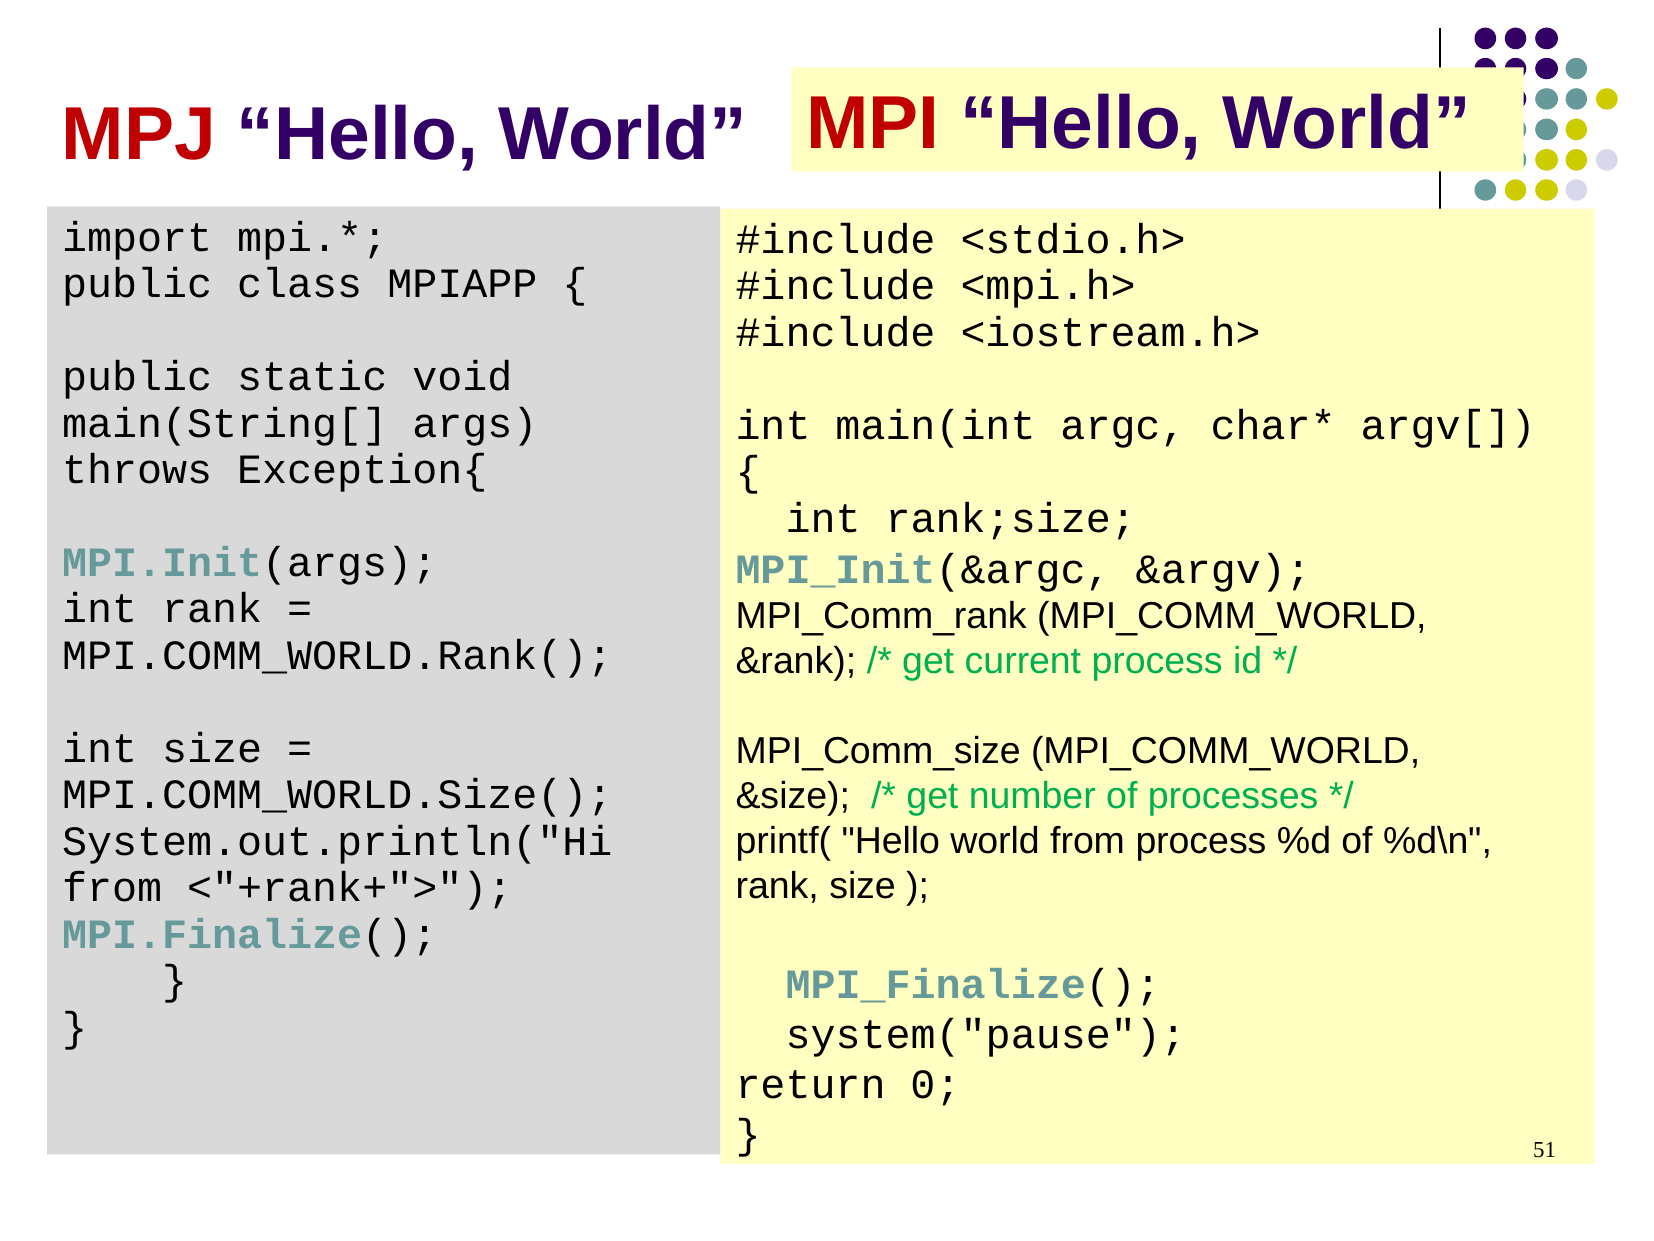

# MPJ “Hello, World”
MPI “Hello, World”
import mpi.*;
public class MPIAPP {

public static void main(String[] args) throws Exception{

MPI.Init(args);
int rank = MPI.COMM_WORLD.Rank();

int size = MPI.COMM_WORLD.Size();
System.out.println("Hi from <"+rank+">");
MPI.Finalize();
    }
}

#include <stdio.h>
#include <mpi.h>
#include <iostream.h>

int main(int argc, char* argv[])
{
  int rank;size;
MPI_Init(&argc, &argv);
MPI_Comm_rank (MPI_COMM_WORLD, &rank); /* get current process id */
MPI_Comm_size (MPI_COMM_WORLD, &size);  /* get number of processes */
printf( "Hello world from process %d of %d\n", rank, size );

  MPI_Finalize();
  system("pause");
return 0;
}
51